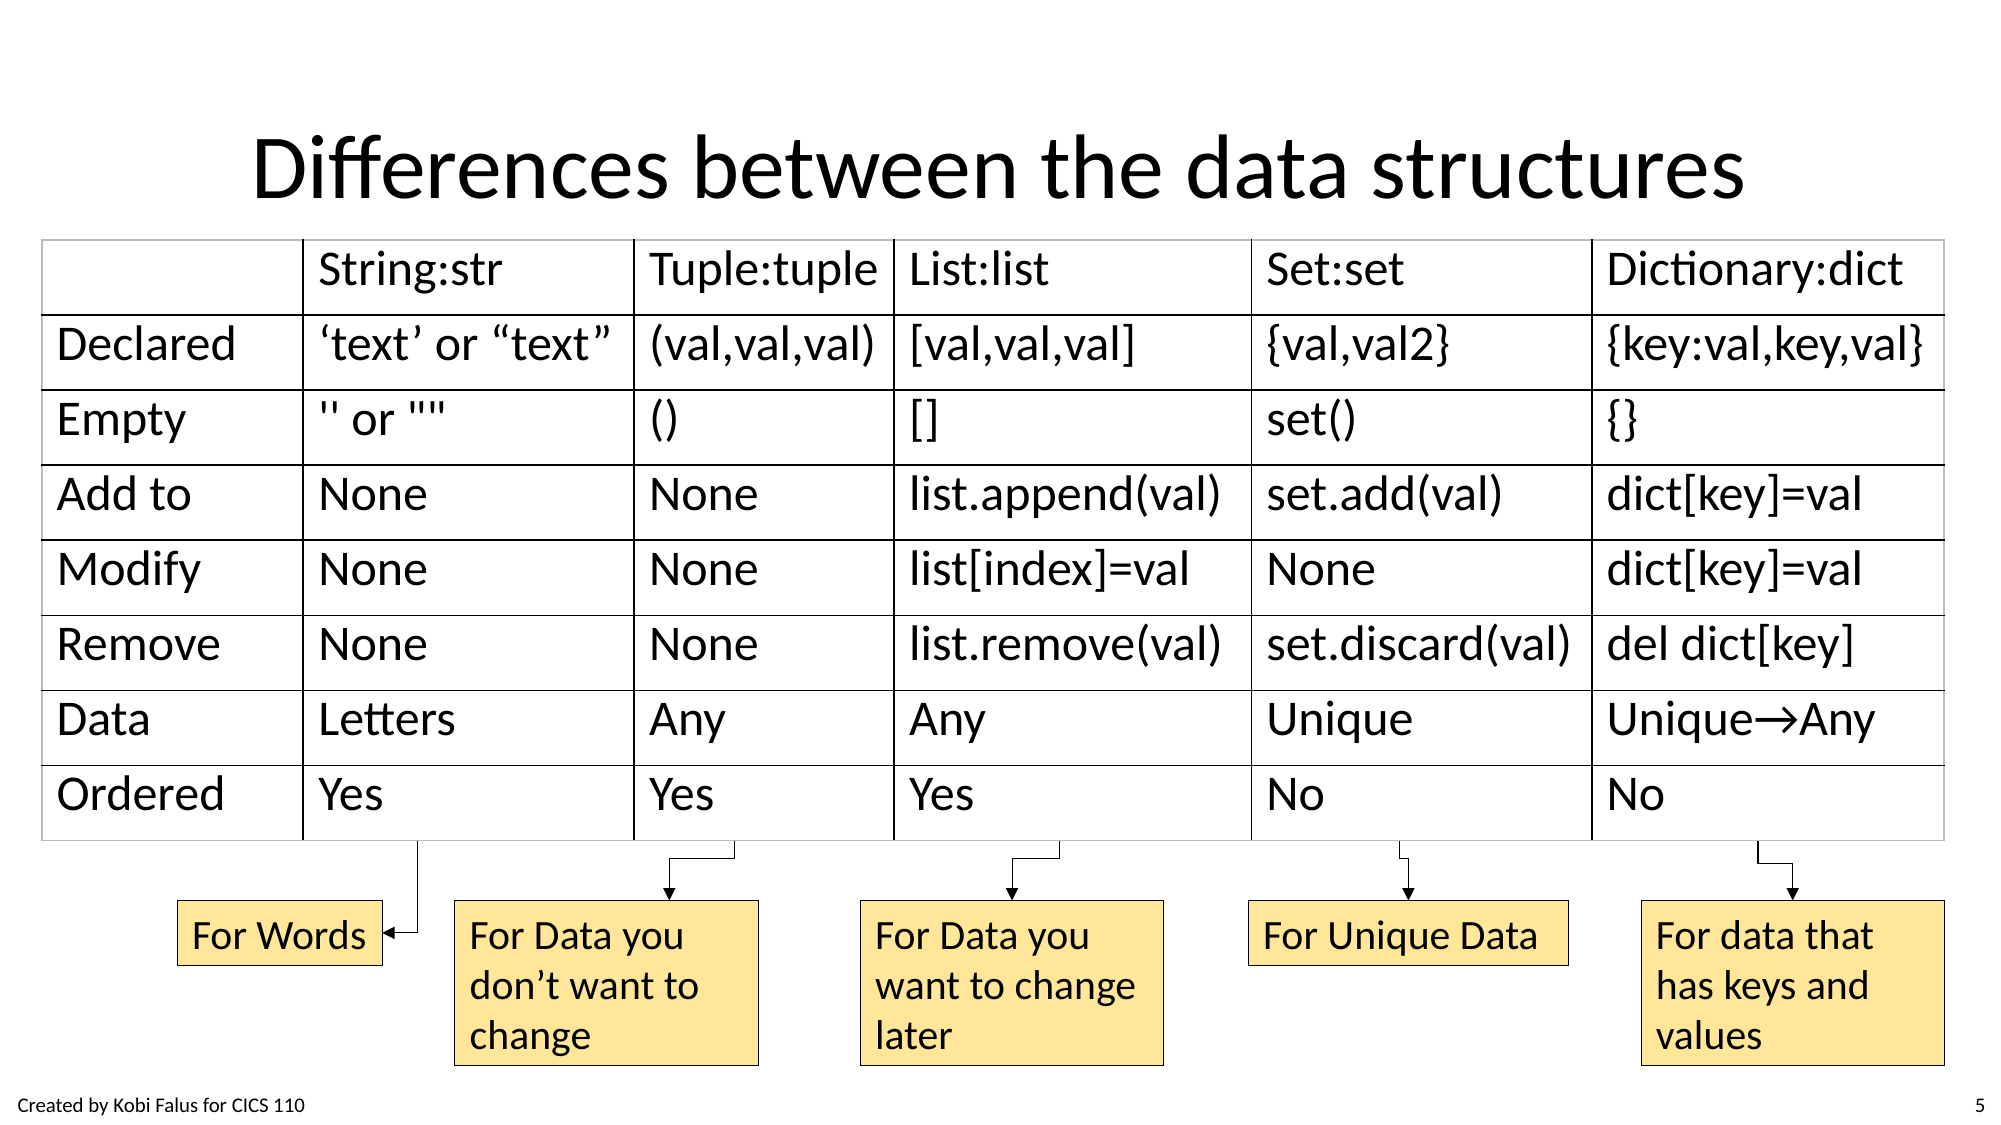

# Differences between the data structures
|  | String:str | Tuple:tuple | List:list | Set:set | Dictionary:dict |
| --- | --- | --- | --- | --- | --- |
| Declared | ‘text’ or “text” | (val,val,val) | [val,val,val] | {val,val2} | {key:val,key,val} |
| Empty | '' or "" | () | [] | set() | {} |
| Add to | None | None | list.append(val) | set.add(val) | dict[key]=val |
| Modify | None | None | list[index]=val | None | dict[key]=val |
| Remove | None | None | list.remove(val) | set.discard(val) | del dict[key] |
| Data | Letters | Any | Any | Unique | Unique→Any |
| Ordered | Yes | Yes | Yes | No | No |
For Words
For Data you want to change later
For Unique Data
For data that has keys and values
For Data you don’t want to change